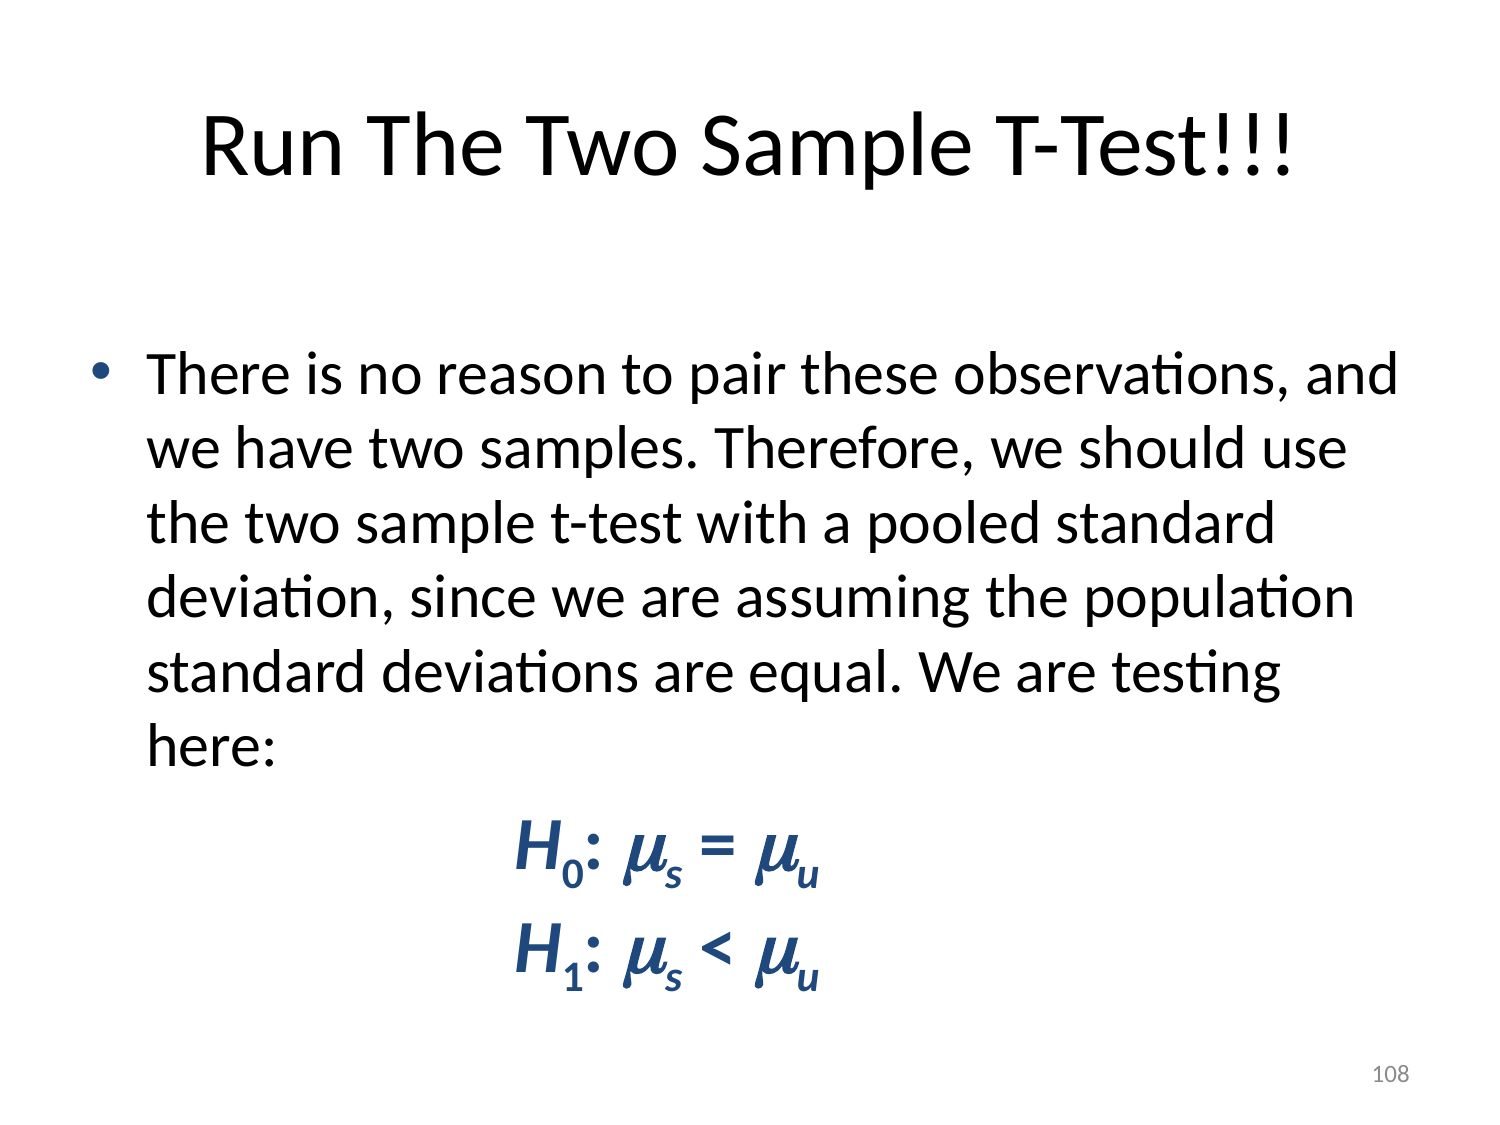

# Run The Two Sample T-Test!!!
There is no reason to pair these observations, and we have two samples. Therefore, we should use the two sample t-test with a pooled standard deviation, since we are assuming the population standard deviations are equal. We are testing here:

H0: μs = μu
H1: μs < μu
108